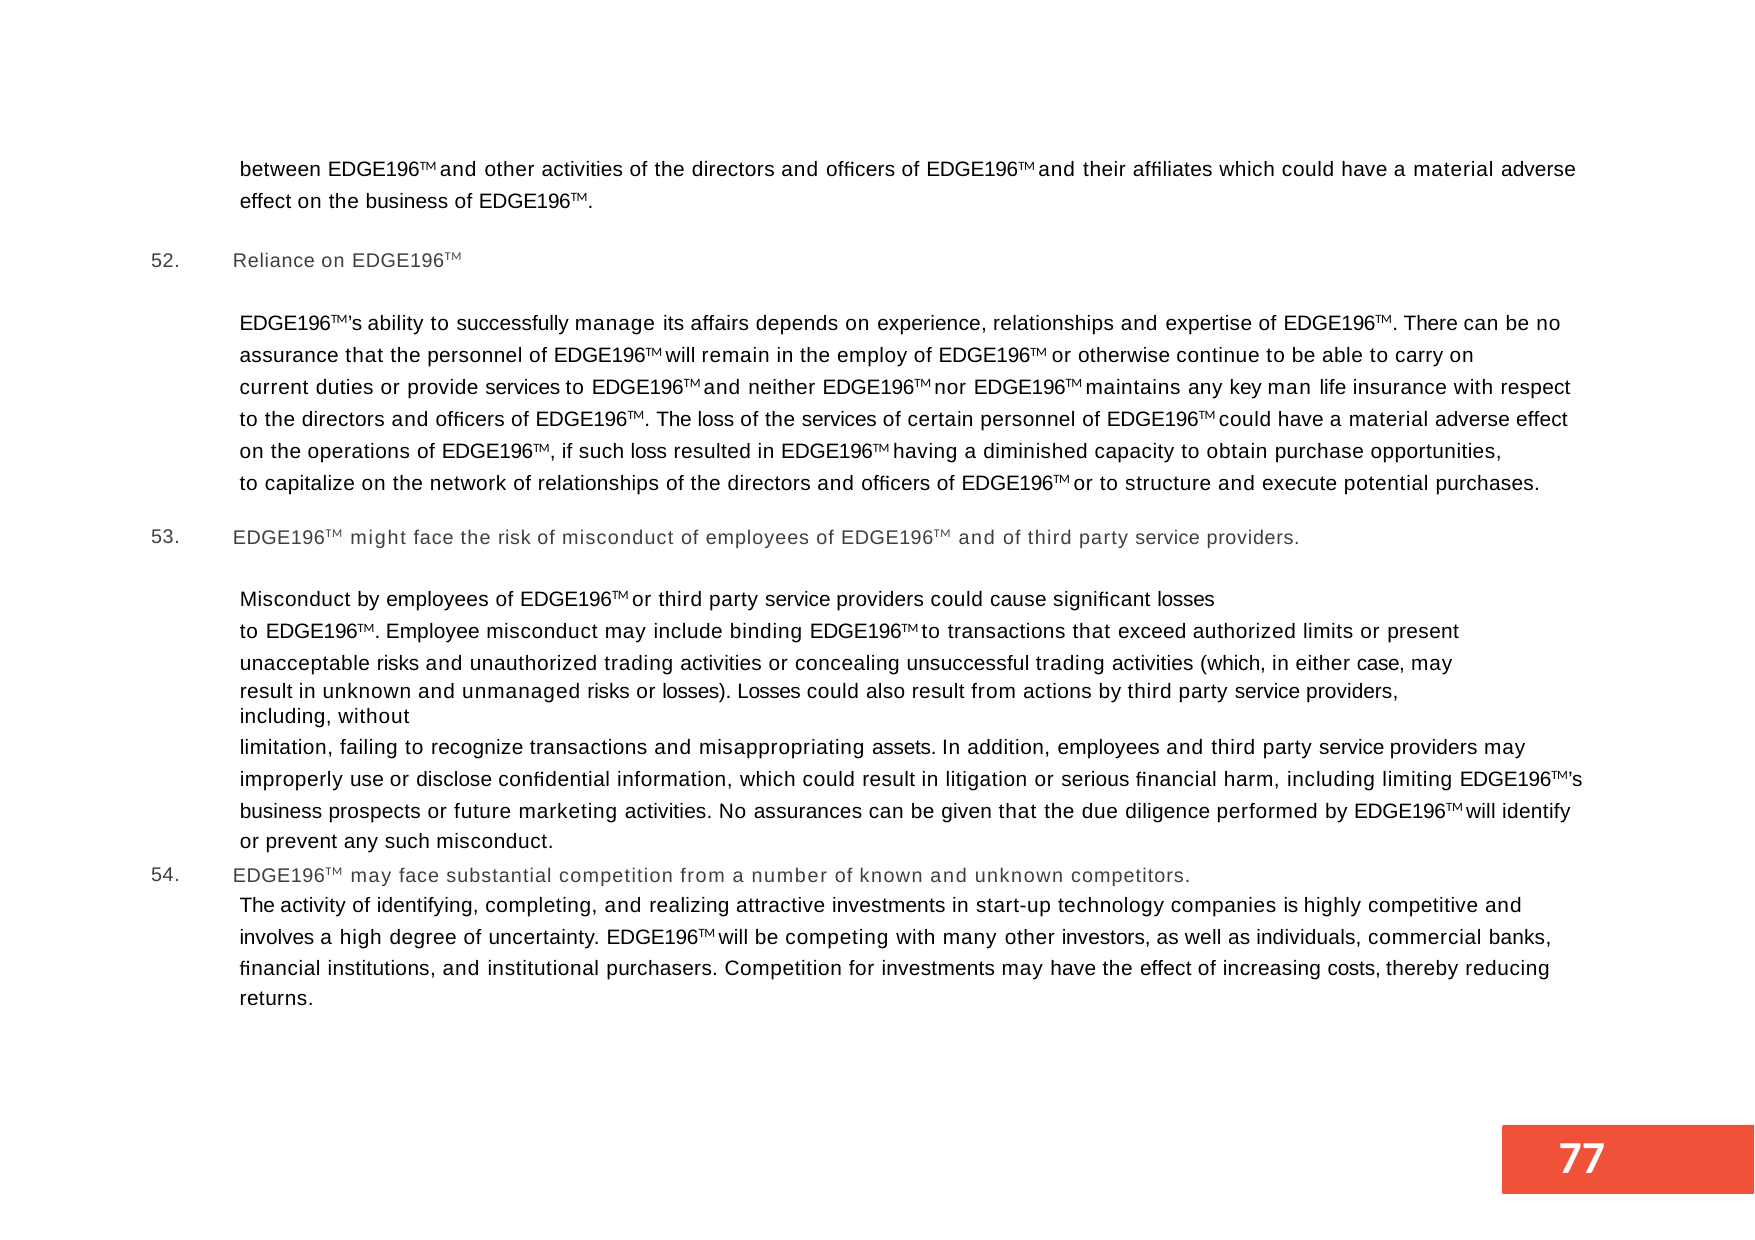

between EDGE196TM and other activities of the directors and officers of EDGE196TM and their affiliates which could have a material adverse  effect on the business of EDGE196TM.
52.
Reliance on EDGE196TM
EDGE196TM’s ability to successfully manage its affairs depends on experience, relationships and expertise of EDGE196TM. There can be no  assurance that the personnel of EDGE196TM will remain in the employ of EDGE196TM or otherwise continue to be able to carry on
current duties or provide services to EDGE196TM and neither EDGE196TM nor EDGE196TM maintains any key man life insurance with respect  to the directors and officers of EDGE196TM. The loss of the services of certain personnel of EDGE196TM could have a material adverse effect
on the operations of EDGE196TM, if such loss resulted in EDGE196TM having a diminished capacity to obtain purchase opportunities,
to capitalize on the network of relationships of the directors and officers of EDGE196TM or to structure and execute potential purchases.
53.
EDGE196TM might face the risk of misconduct of employees of EDGE196TM and of third party service providers.
Misconduct by employees of EDGE196TM or third party service providers could cause significant losses
to EDGE196TM. Employee misconduct may include binding EDGE196TM to transactions that exceed authorized limits or present  unacceptable risks and unauthorized trading activities or concealing unsuccessful trading activities (which, in either case, may
result in unknown and unmanaged risks or losses). Losses could also result from actions by third party service providers, including, without
limitation, failing to recognize transactions and misappropriating assets. In addition, employees and third party service providers may  improperly use or disclose confidential information, which could result in litigation or serious financial harm, including limiting EDGE196TM’s  business prospects or future marketing activities. No assurances can be given that the due diligence performed by EDGE196TM will identify  or prevent any such misconduct.
EDGE196TM may face substantial competition from a number of known and unknown competitors.
The activity of identifying, completing, and realizing attractive investments in start-up technology companies is highly competitive and  involves a high degree of uncertainty. EDGE196TM will be competing with many other investors, as well as individuals, commercial banks,  financial institutions, and institutional purchasers. Competition for investments may have the effect of increasing costs, thereby reducing  returns.
54.
77